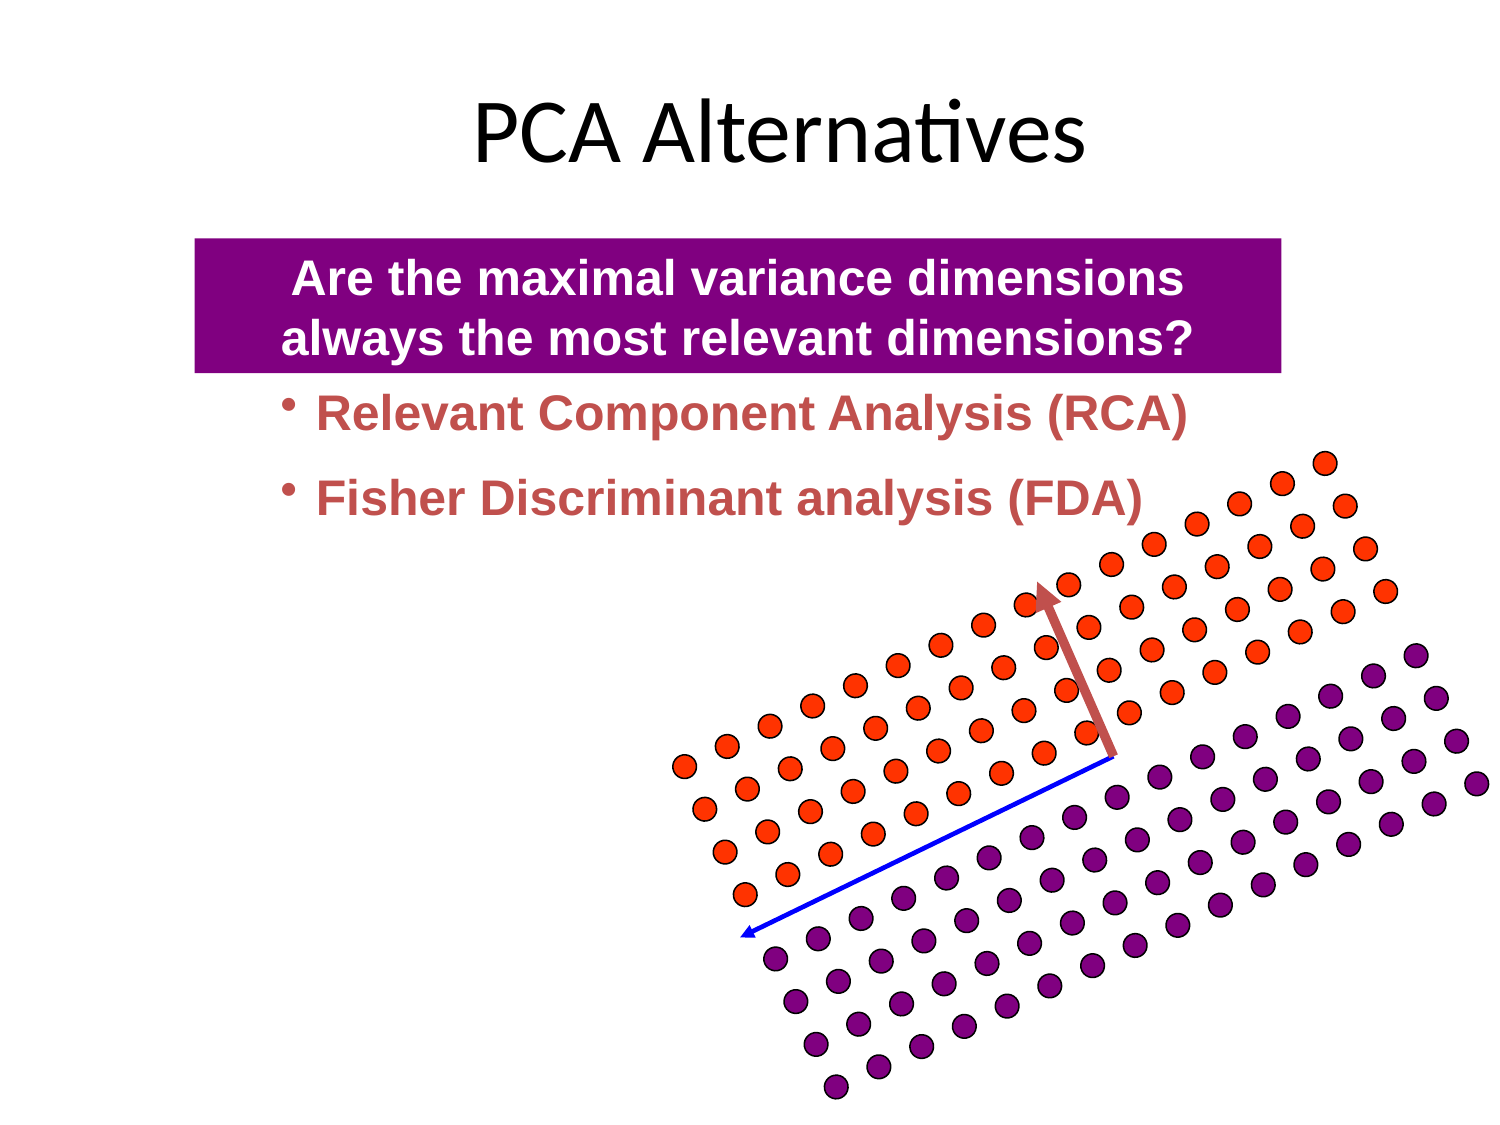

# PCA Alternatives
Are the maximal variance dimensions always the most relevant dimensions?
Relevant Component Analysis (RCA)
Fisher Discriminant analysis (FDA)